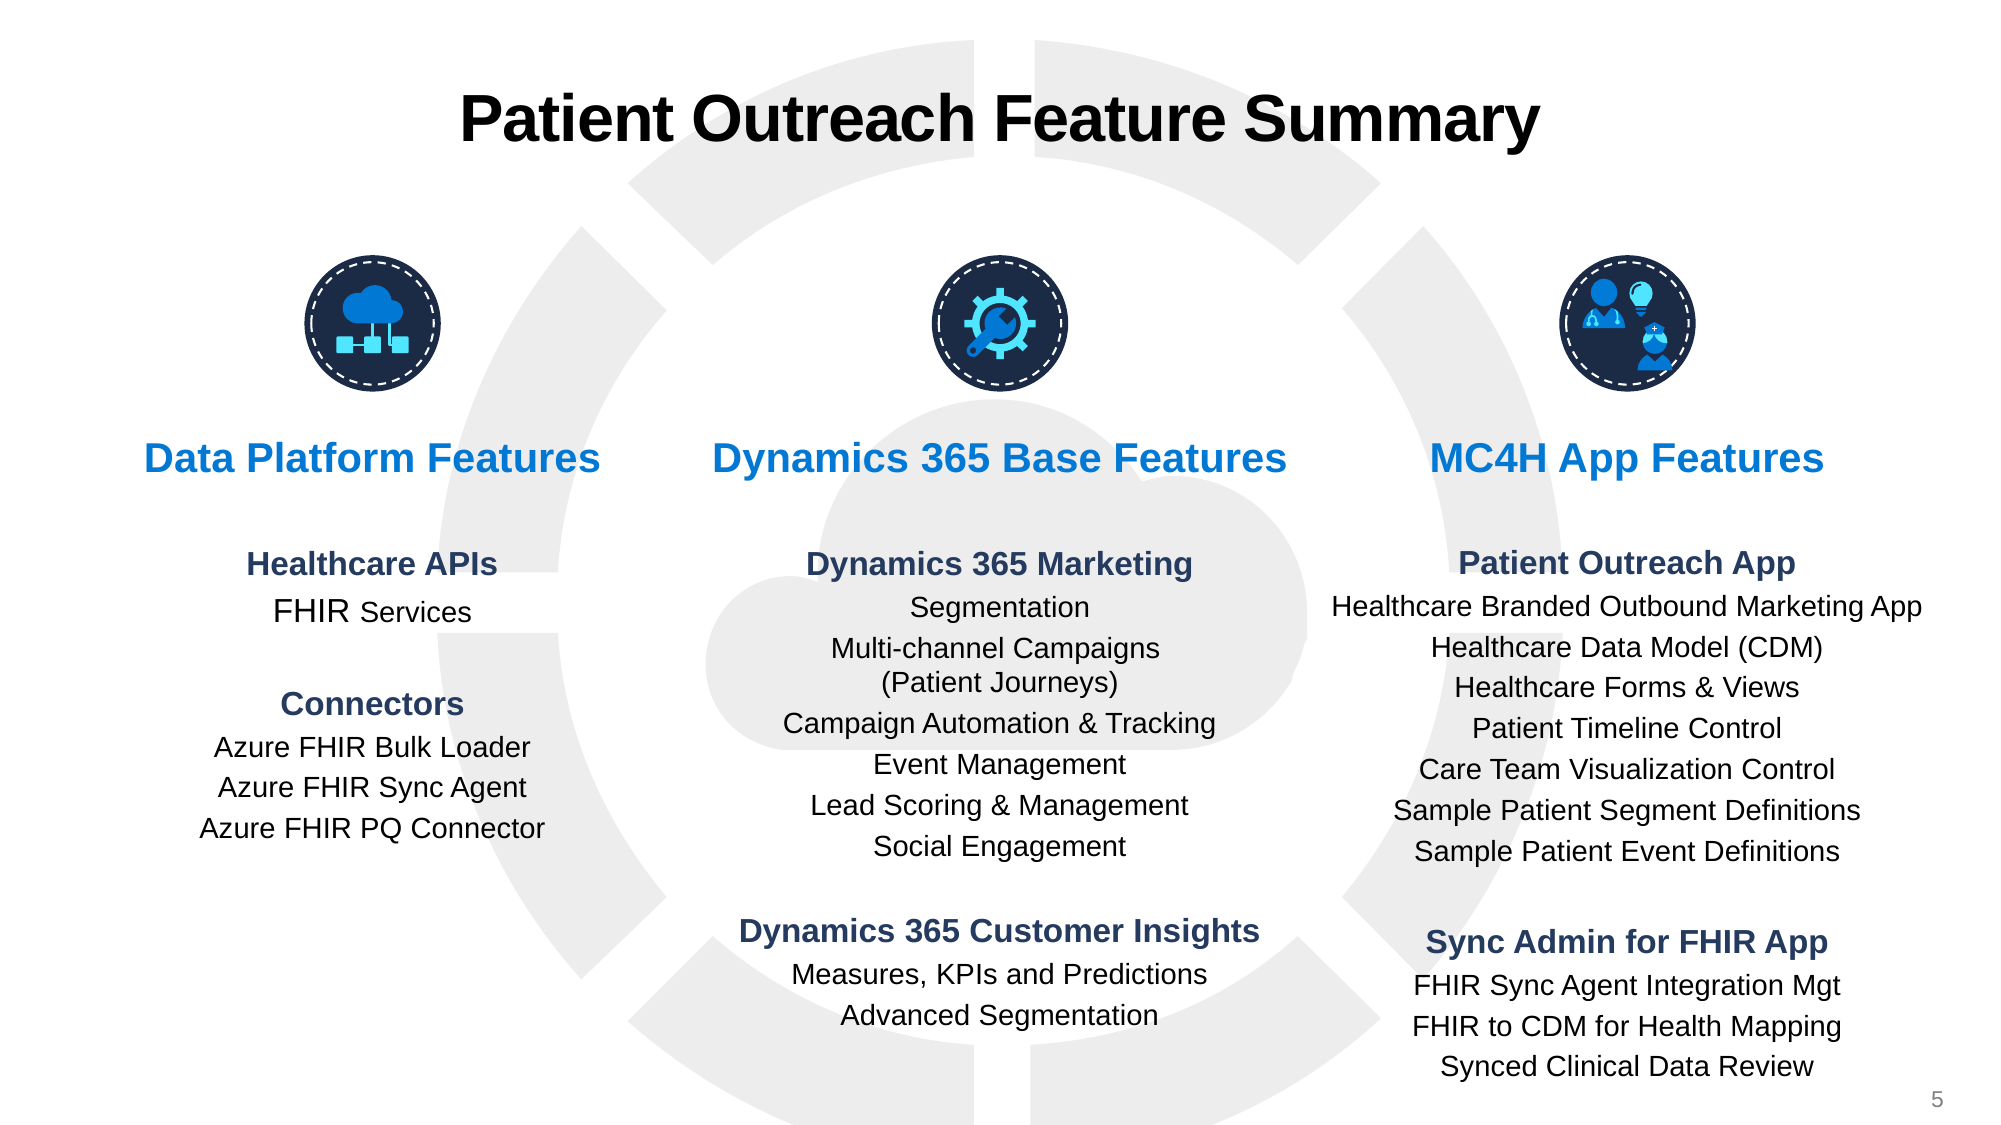

# Patient Outreach Feature Summary

Data Platform Features
Dynamics 365 Base Features
MC4H App Features
Patient Outreach App
Healthcare Branded Outbound Marketing App
Healthcare Data Model (CDM)
Healthcare Forms & Views
Patient Timeline Control
Care Team Visualization Control
Sample Patient Segment Definitions
Sample Patient Event Definitions

Sync Admin for FHIR App
FHIR Sync Agent Integration Mgt
FHIR to CDM for Health Mapping
Synced Clinical Data Review
Healthcare APIs
FHIR Services

Connectors
Azure FHIR Bulk Loader
Azure FHIR Sync Agent
Azure FHIR PQ Connector
Dynamics 365 Marketing
Segmentation
Multi-channel Campaigns
(Patient Journeys)
Campaign Automation & Tracking
Event Management
Lead Scoring & Management
Social Engagement

Dynamics 365 Customer Insights
Measures, KPIs and Predictions
Advanced Segmentation

5